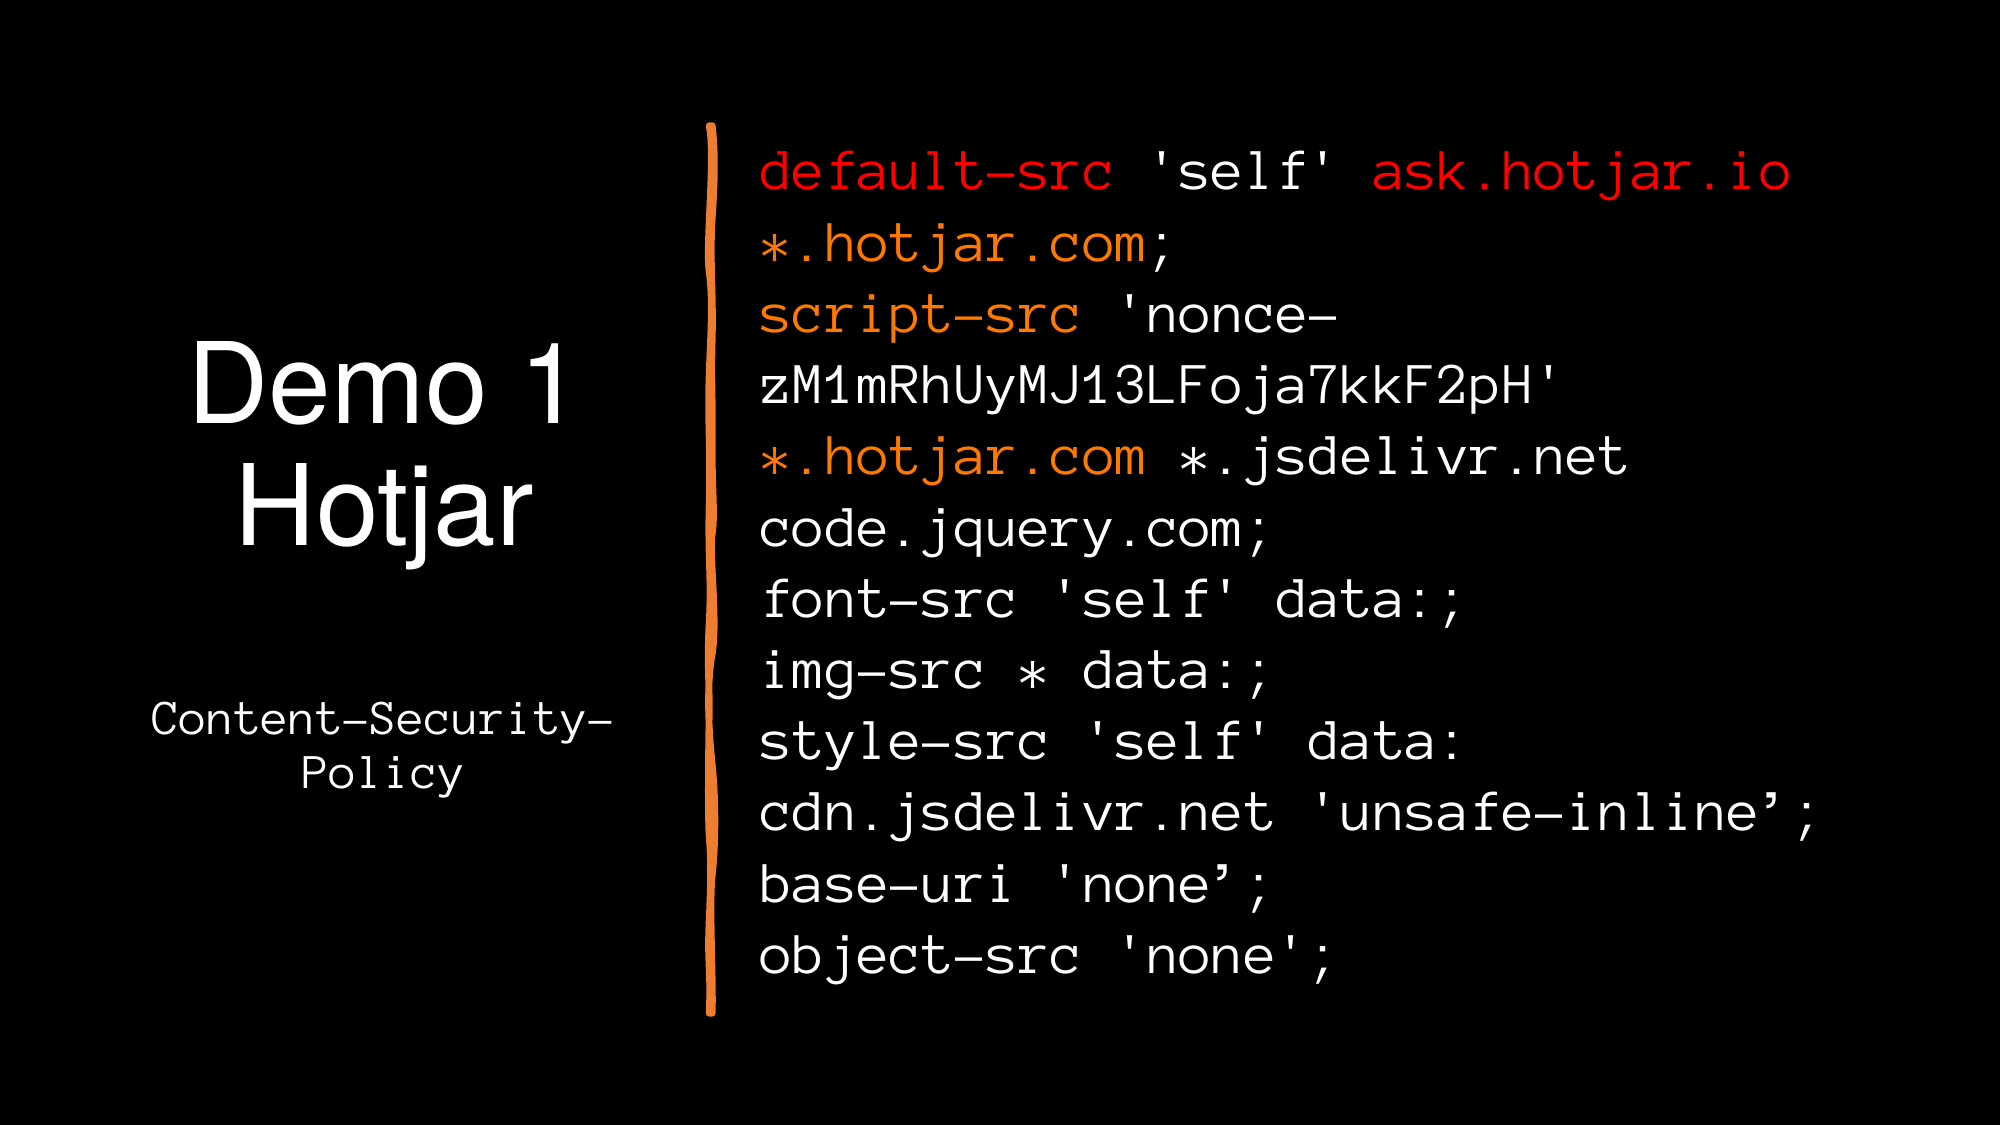

# Demo 1 Hotjar Content-Security-Policy
default-src 'self' ask.hotjar.io  *.hotjar.com;
script-src 'nonce-zM1mRhUyMJ13LFoja7kkF2pH' *.hotjar.com *.jsdelivr.net code.jquery.com;
font-src 'self' data:;
img-src * data:;
style-src 'self' data: cdn.jsdelivr.net 'unsafe-inline’;
base-uri 'none’;
object-src 'none';